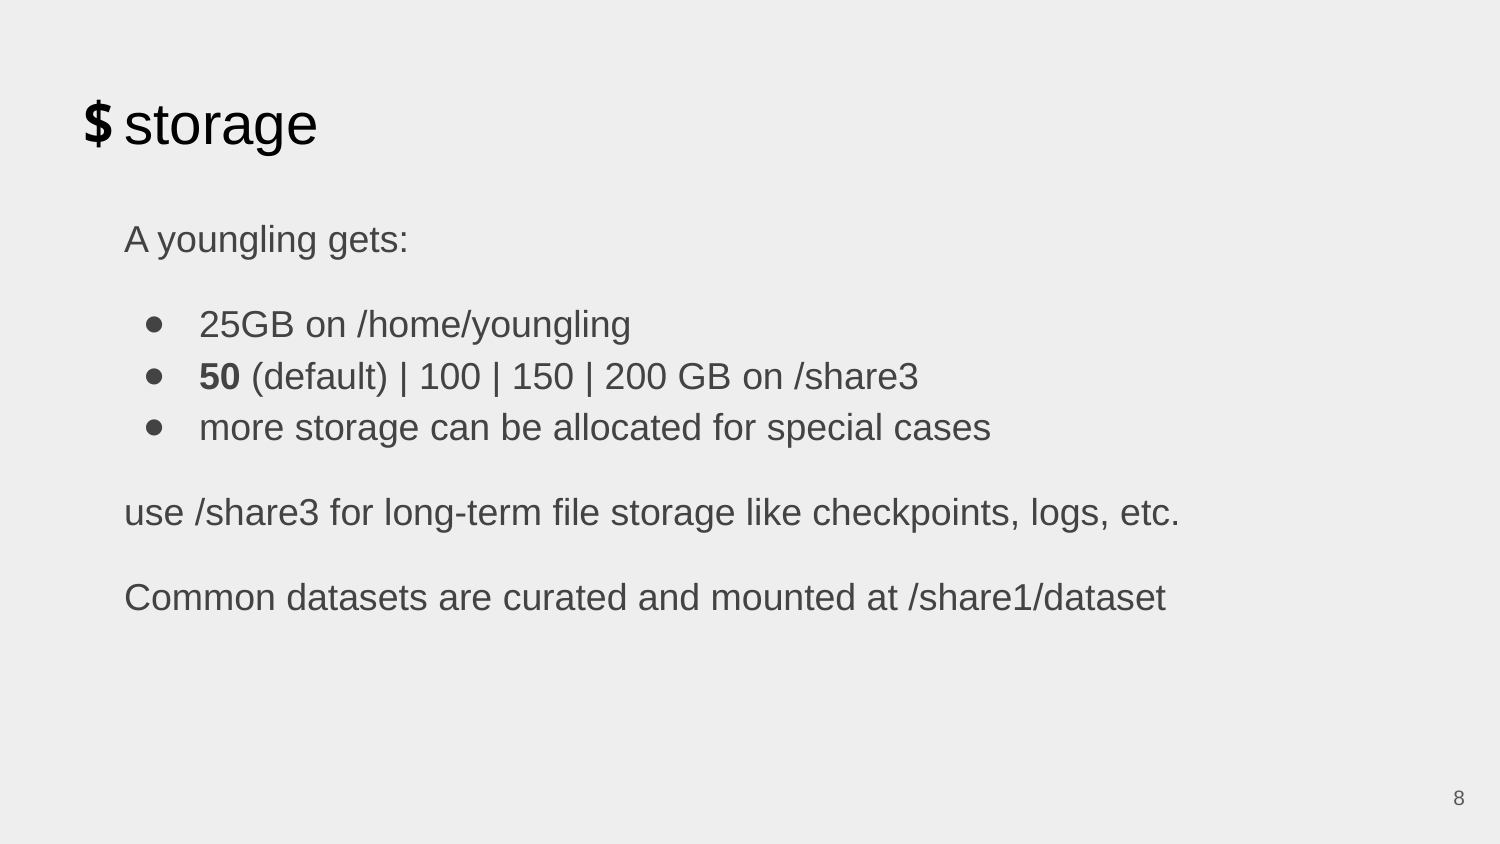

# storage
A youngling gets:
25GB on /home/youngling
50 (default) | 100 | 150 | 200 GB on /share3
more storage can be allocated for special cases
use /share3 for long-term file storage like checkpoints, logs, etc.
Common datasets are curated and mounted at /share1/dataset
8